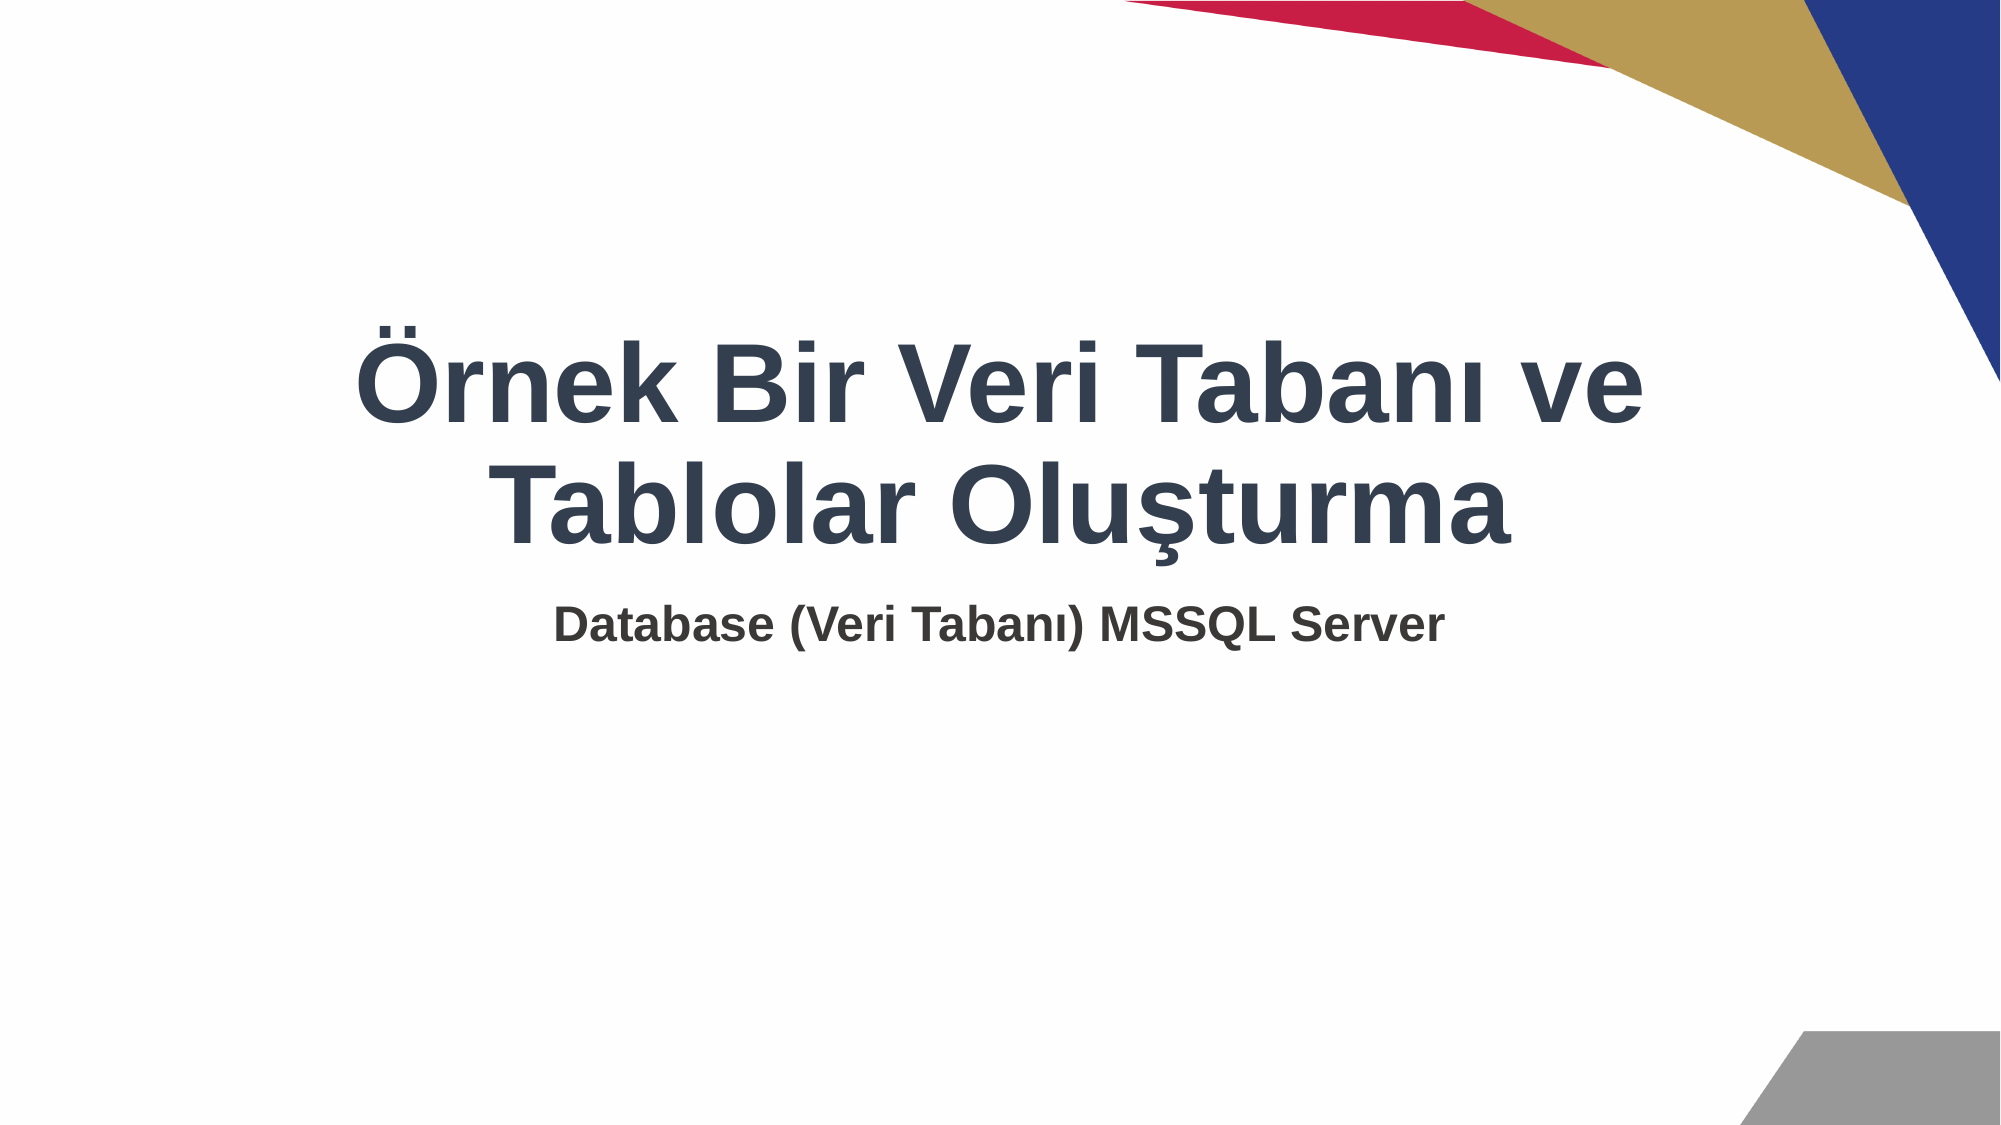

# Örnek Bir Veri Tabanı ve Tablolar Oluşturma
Database (Veri Tabanı) MSSQL Server